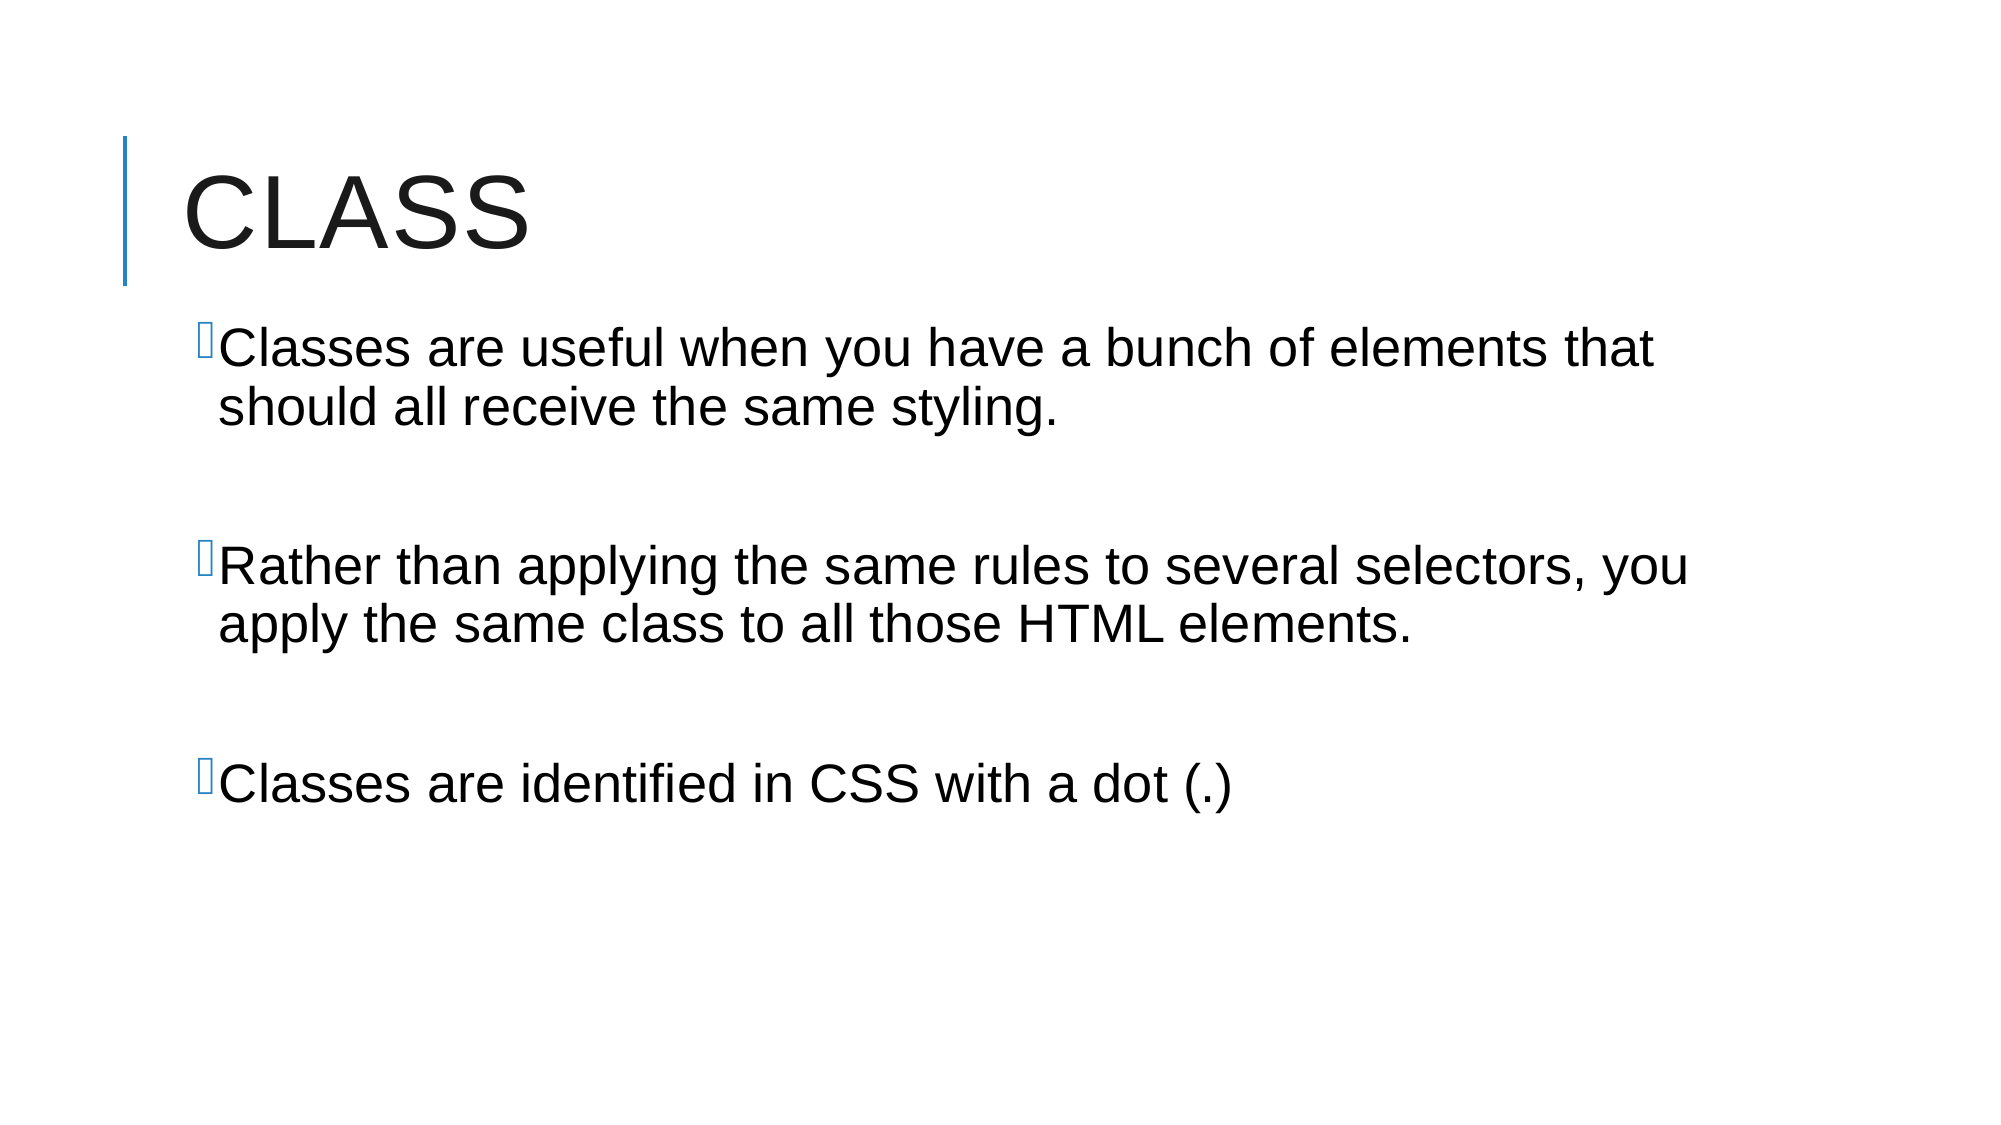

# Class
Classes are useful when you have a bunch of elements that should all receive the same styling.

Rather than applying the same rules to several selectors, you apply the same class to all those HTML elements.

Classes are identified in CSS with a dot (.)